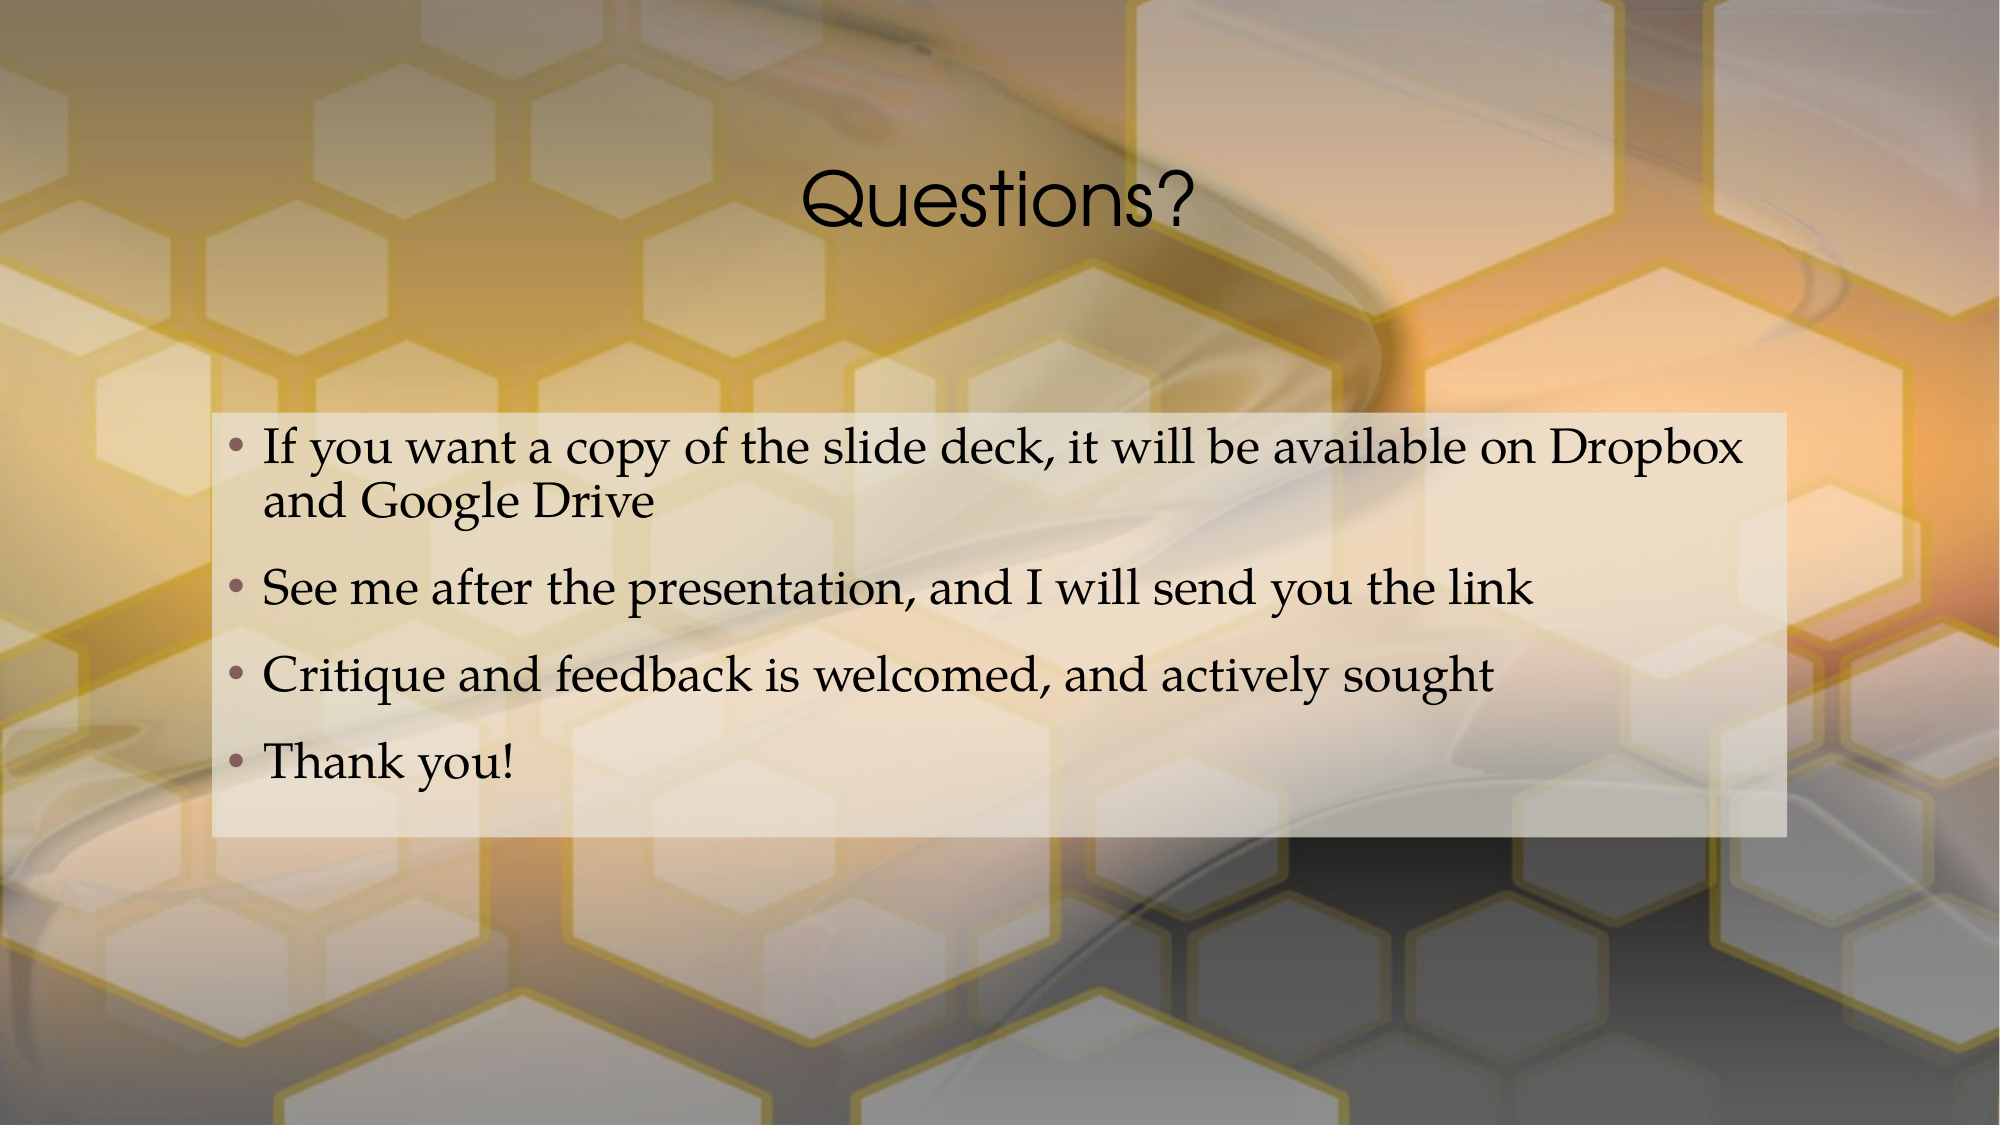

# Questions?
If you want a copy of the slide deck, it will be available on Dropbox and Google Drive
See me after the presentation, and I will send you the link
Critique and feedback is welcomed, and actively sought
Thank you!